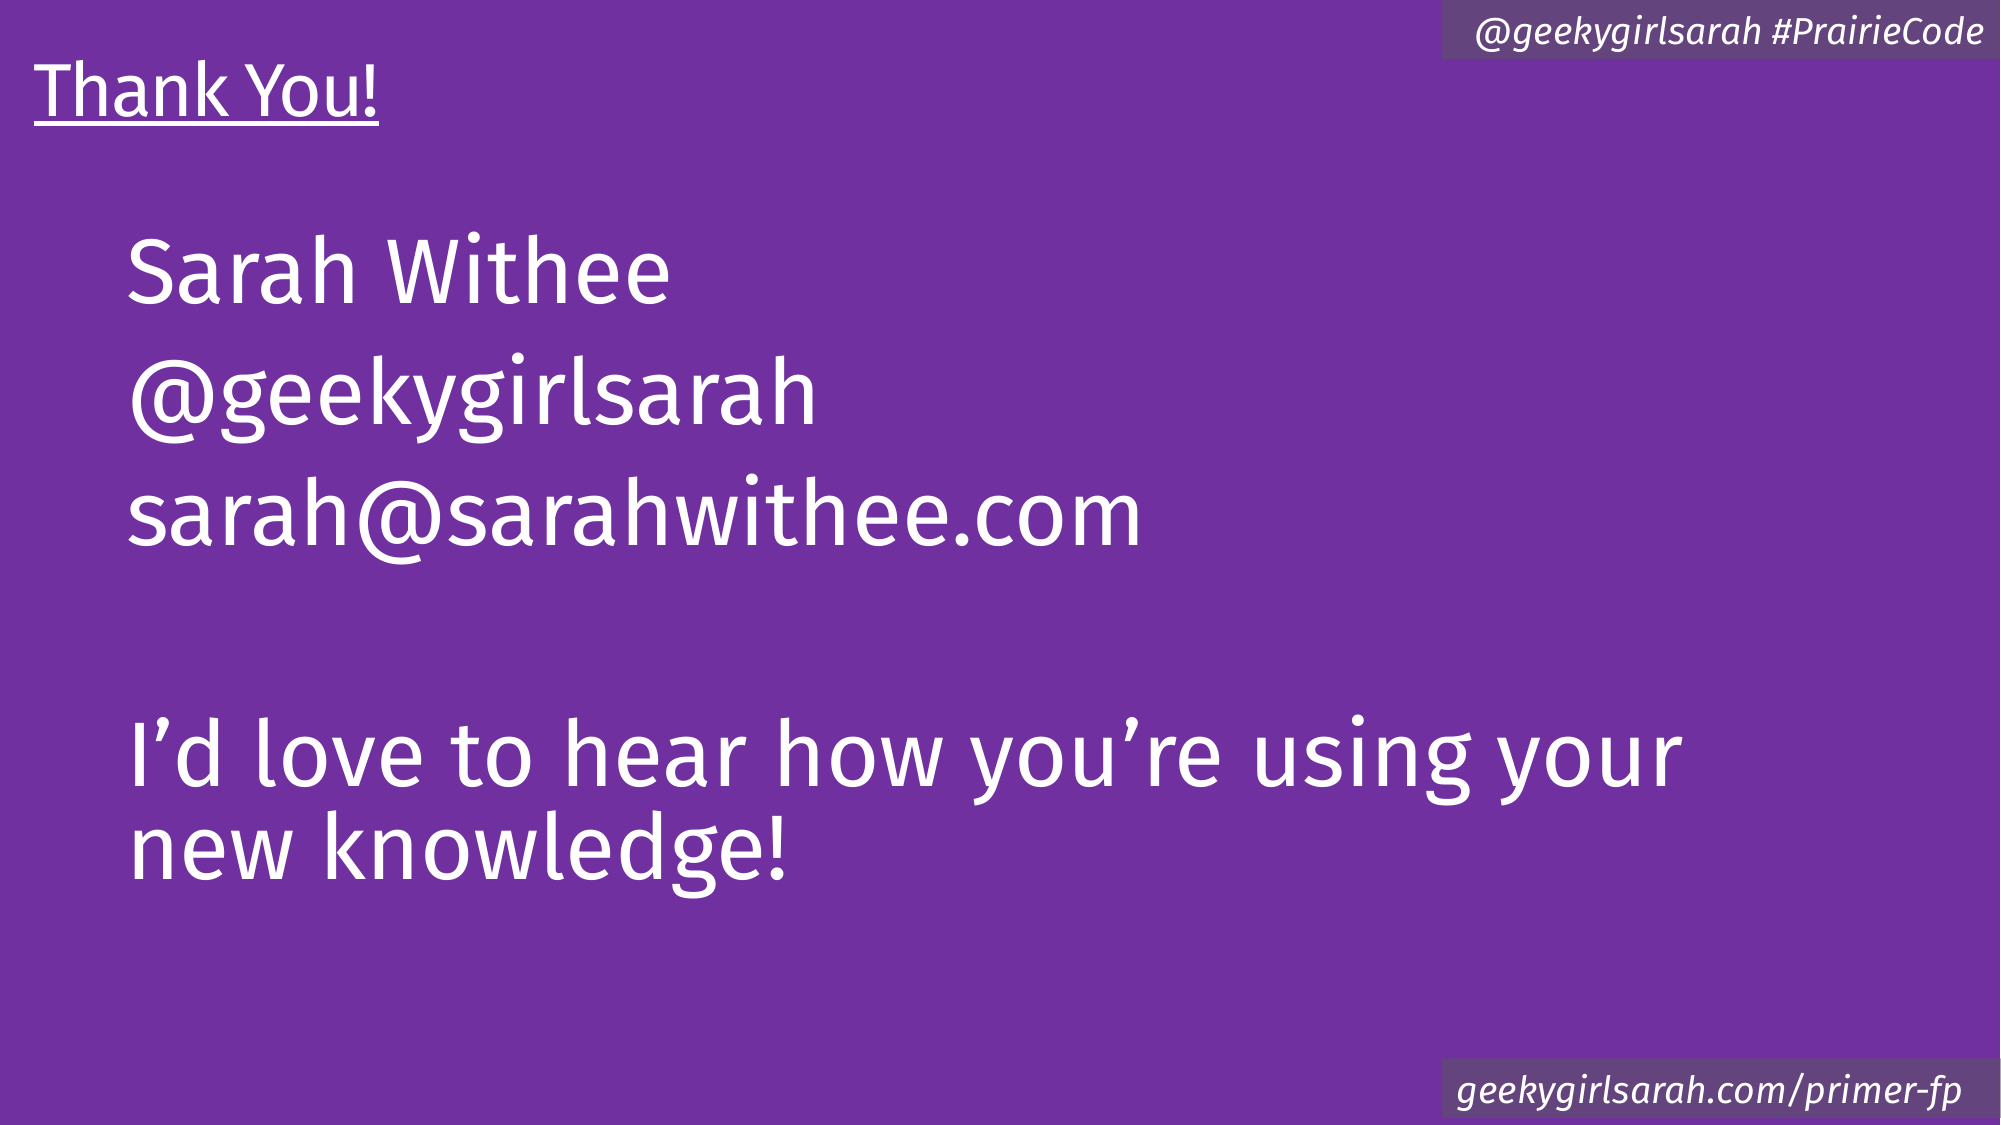

# Thank You!
Sarah Withee
@geekygirlsarah
sarah@sarahwithee.com

I’d love to hear how you’re using your new knowledge!